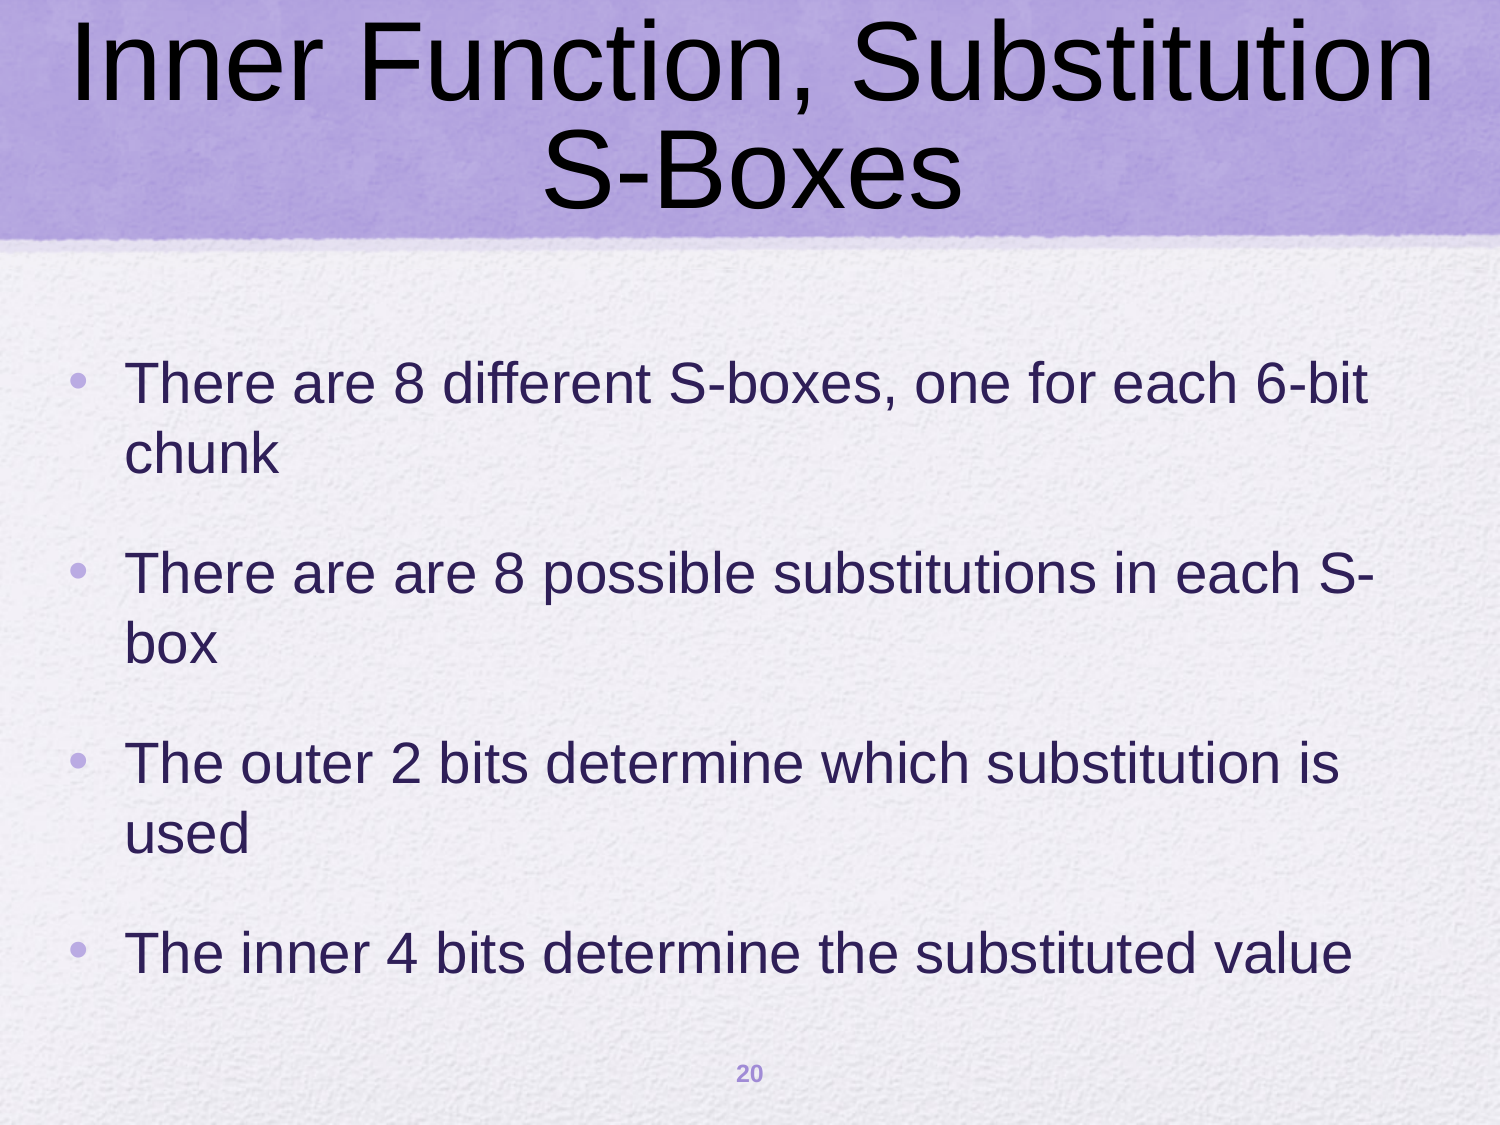

# Inner Function, Substitution S-Boxes
There are 8 different S-boxes, one for each 6-bit chunk
There are are 8 possible substitutions in each S-box
The outer 2 bits determine which substitution is used
The inner 4 bits determine the substituted value

20